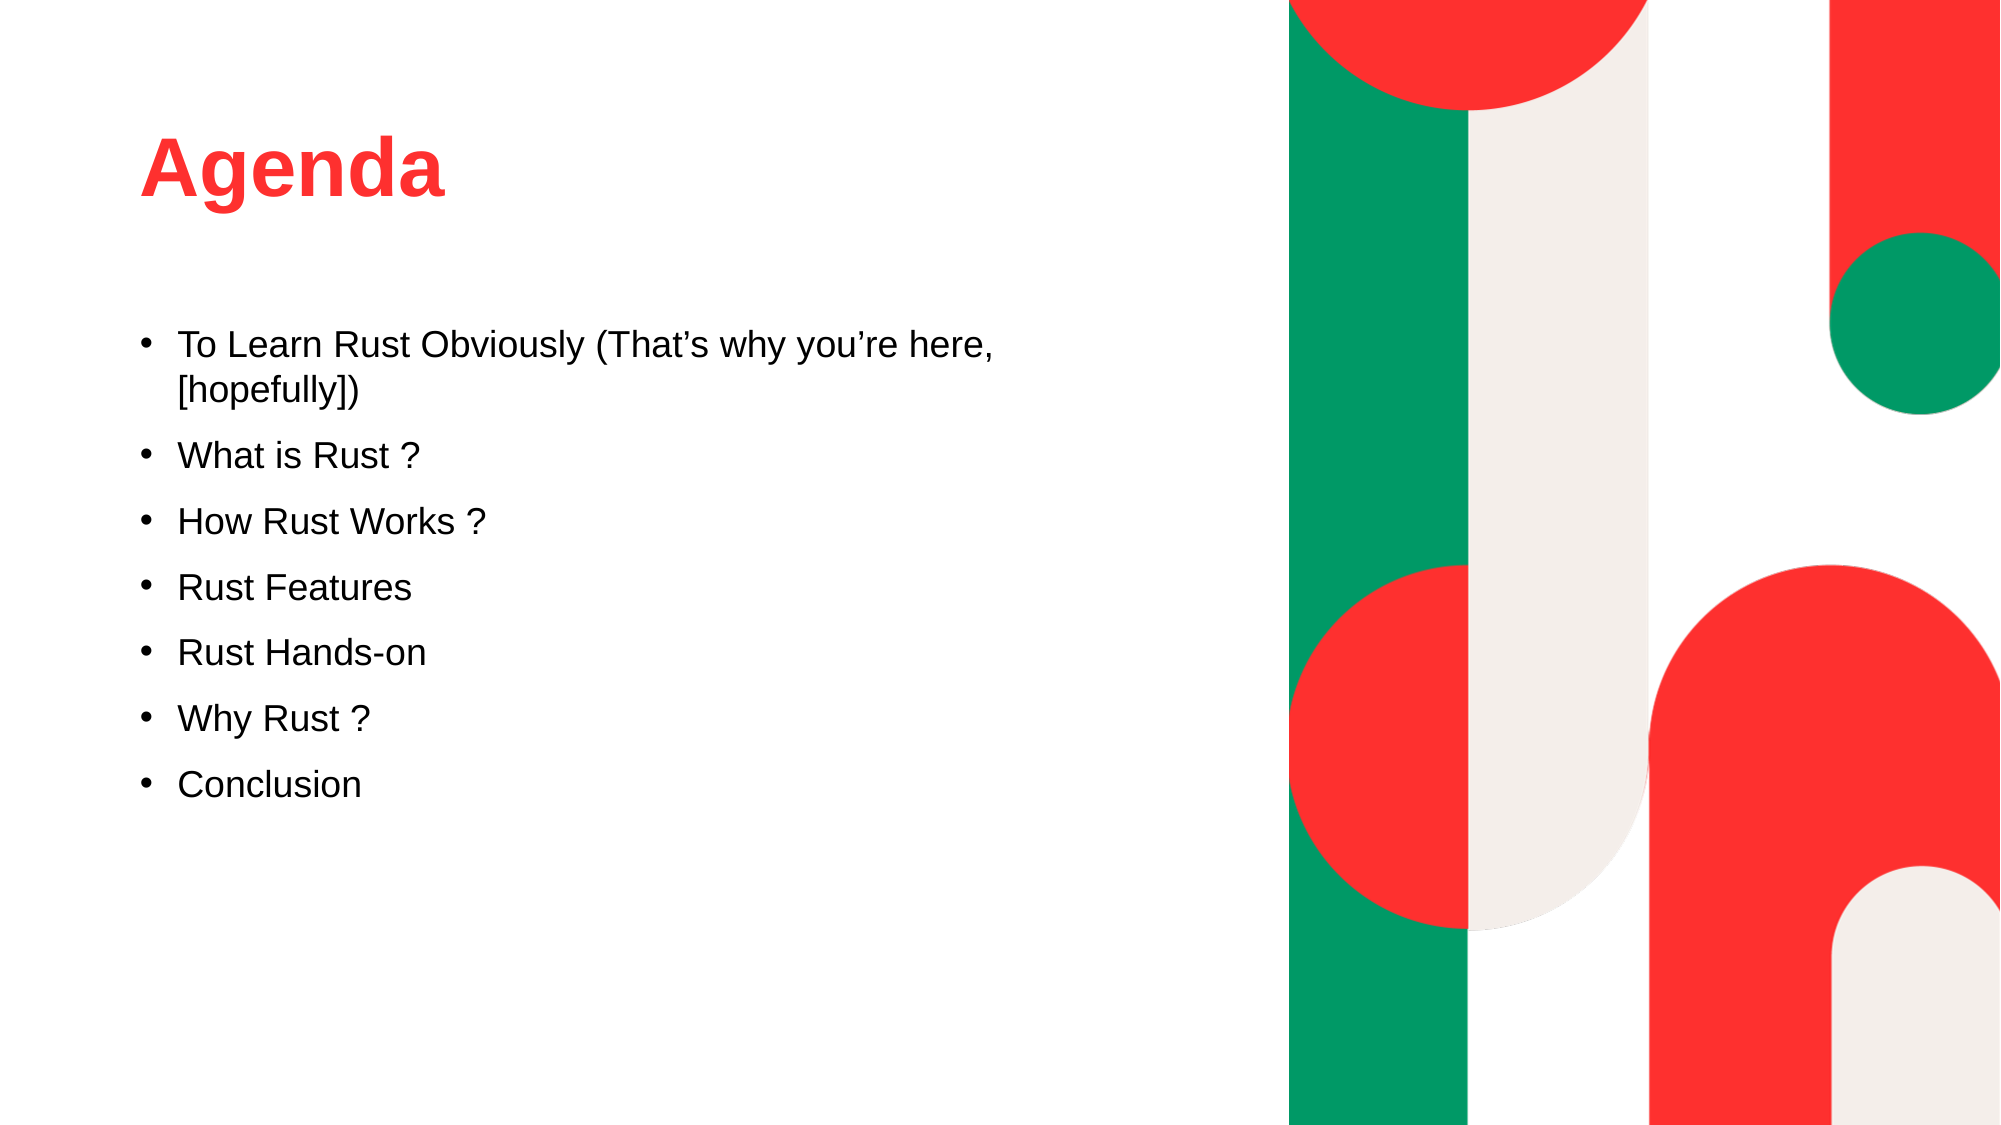

# Agenda
To Learn Rust Obviously (That’s why you’re here, [hopefully])
What is Rust ?
How Rust Works ?
Rust Features
Rust Hands-on
Why Rust ?
Conclusion